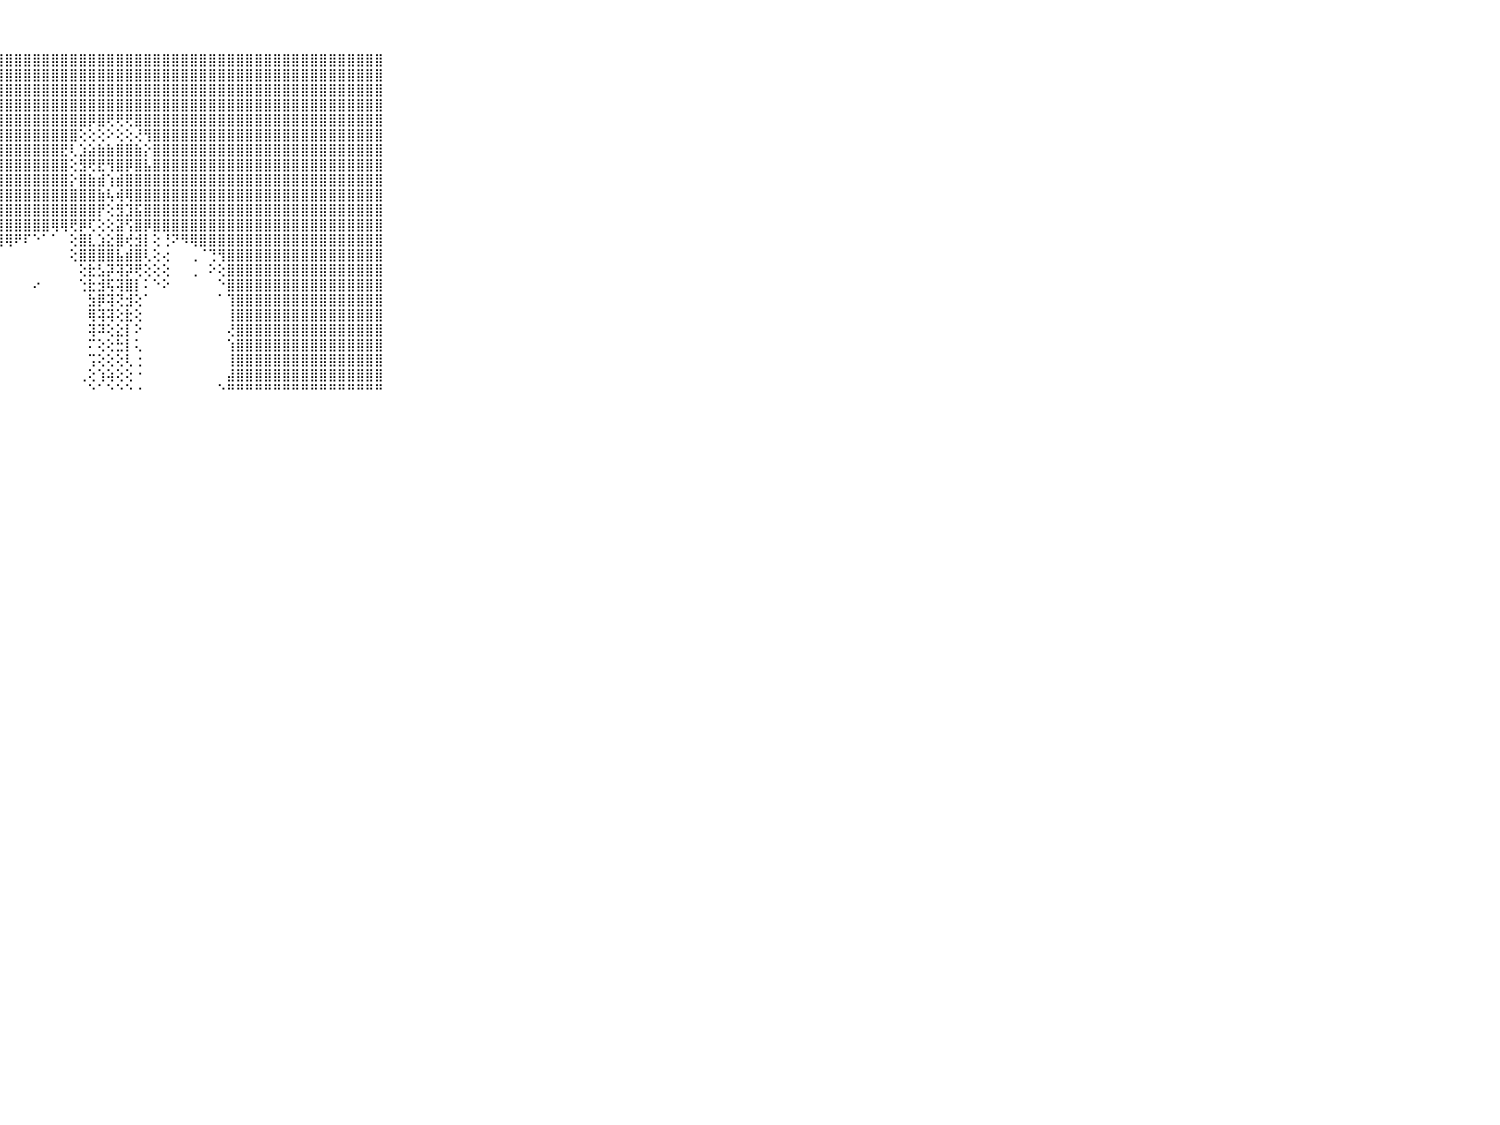

⠀⠀⠀⠀⠀⠀⠀⠀⠀⠀⠀⣿⣿⣿⣿⣿⣿⣿⣿⣿⣿⣿⣿⣿⣿⣿⣿⣿⣿⣿⣿⣿⣿⣿⣿⣿⣿⣿⣿⣿⣿⣿⣿⣿⣿⣿⣿⣿⣿⣿⣿⣿⣿⣿⣿⣿⣿⣿⣿⣿⣿⣿⣿⣿⣿⣿⣿⣿⣿⠀⠀⠀⠀⠀⠀⠀⠀⠀⠀⠀⠀
⠀⠀⠀⠀⠀⠀⠀⠀⠀⠀⠀⣿⣿⣿⣿⣿⣿⣿⣿⣿⣿⣿⣿⣿⣿⣿⣿⣿⣿⣿⣿⣿⣿⣿⣿⣿⣿⣿⣿⣿⣿⣿⣿⣿⣿⣿⣿⣿⣿⣿⣿⣿⣿⣿⣿⣿⣿⣿⣿⣿⣿⣿⣿⣿⣿⣿⣿⣿⣿⠀⠀⠀⠀⠀⠀⠀⠀⠀⠀⠀⠀
⠀⠀⠀⠀⠀⠀⠀⠀⠀⠀⠀⣿⣿⣿⣿⣿⣿⣿⣿⣿⣿⣿⣿⣿⣿⣿⣿⣿⣿⣿⣿⣿⣿⣿⣿⣿⣿⣿⣿⣿⣿⣿⣿⣿⣿⣿⣿⣿⣿⣿⣿⣿⣿⣿⣿⣿⣿⣿⣿⣿⣿⣿⣿⣿⣿⣿⣿⣿⣿⠀⠀⠀⠀⠀⠀⠀⠀⠀⠀⠀⠀
⠀⠀⠀⠀⠀⠀⠀⠀⠀⠀⠀⣿⣿⣿⣿⣿⣿⣿⣿⣿⣿⣿⣿⣿⣿⣿⣿⣿⣿⣿⣿⣿⣿⣿⣿⣿⣿⣿⣿⣿⣿⣿⣿⣿⣿⣿⣿⣿⣿⣿⣿⣿⣿⣿⣿⣿⣿⣿⣿⣿⣿⣿⣿⣿⣿⣿⣿⣿⣿⠀⠀⠀⠀⠀⠀⠀⠀⠀⠀⠀⠀
⠀⠀⠀⠀⠀⠀⠀⠀⠀⠀⠀⣿⣿⣿⣿⣿⣿⣿⣿⣿⣿⣿⣿⣿⣿⣿⣿⣿⣿⣿⣿⣿⣿⣿⣿⣿⣿⡿⣿⢟⢟⢟⣿⣿⣿⣿⣿⣿⣿⣿⣿⣿⣿⣿⣿⣿⣿⣿⣿⣿⣿⣿⣿⣿⣿⣿⣿⣿⣿⠀⠀⠀⠀⠀⠀⠀⠀⠀⠀⠀⠀
⠀⠀⠀⠀⠀⠀⠀⠀⠀⠀⠀⣿⣿⣿⣿⣿⣿⣿⣿⣿⣿⣿⣿⣿⣿⣿⣿⣿⣿⣿⣿⣿⣿⣿⣿⣿⢕⢕⢕⠕⢕⢕⢜⢻⣿⣿⣿⣿⣿⣿⣿⣿⣿⣿⣿⣿⣿⣿⣿⣿⣿⣿⣿⣿⣿⣿⣿⣿⣿⠀⠀⠀⠀⠀⠀⠀⠀⠀⠀⠀⠀
⠀⠀⠀⠀⠀⠀⠀⠀⠀⠀⠀⣿⣿⣿⣿⣿⣿⣿⣿⣿⣿⣿⣿⣿⣿⣿⣿⣿⣿⣿⣿⣿⣿⣿⣟⢇⣱⣵⣷⣷⣿⣿⣷⡕⣿⣿⣿⣿⣿⣿⣿⣿⣿⣿⣿⣿⣿⣿⣿⣿⣿⣿⣿⣿⣿⣿⣿⣿⣿⠀⠀⠀⠀⠀⠀⠀⠀⠀⠀⠀⠀
⠀⠀⠀⠀⠀⠀⠀⠀⠀⠀⠀⣿⣿⣿⣿⣿⣿⣿⣿⣿⣿⣿⣿⣿⣿⣿⣿⣿⣿⣿⣿⣿⣿⣿⣿⢕⣻⢟⣟⢻⣿⡿⣿⣧⣿⣿⣿⣿⣿⣿⣿⣿⣿⣿⣿⣿⣿⣿⣿⣿⣿⣿⣿⣿⣿⣿⣿⣿⣿⠀⠀⠀⠀⠀⠀⠀⠀⠀⠀⠀⠀
⠀⠀⠀⠀⠀⠀⠀⠀⠀⠀⠀⣿⣿⣿⣿⣿⣿⣿⣿⣿⣿⣿⣿⣿⣿⣿⣿⣿⣿⣿⣿⣿⣿⣿⣿⡕⣿⣷⣾⢱⣾⣿⣿⣿⣿⣿⣿⣿⣿⣿⣿⣿⣿⣿⣿⣿⣿⣿⣿⣿⣿⣿⣿⣿⣿⣿⣿⣿⣿⠀⠀⠀⠀⠀⠀⠀⠀⠀⠀⠀⠀
⠀⠀⠀⠀⠀⠀⠀⠀⠀⠀⠀⣿⣿⣿⣿⣿⣿⣿⣿⣿⣿⣿⣿⣿⣿⣿⣿⣿⣿⣿⣿⣿⣿⣿⣿⣿⣿⣿⣷⢧⢾⢿⣿⣿⣿⣿⣿⣿⣿⣿⣿⣿⣿⣿⣿⣿⣿⣿⣿⣿⣿⣿⣿⣿⣿⣿⣿⣿⣿⠀⠀⠀⠀⠀⠀⠀⠀⠀⠀⠀⠀
⠀⠀⠀⠀⠀⠀⠀⠀⠀⠀⠀⣿⣿⣿⣿⣿⣿⣿⣿⣿⣿⣿⣿⣿⣿⣿⣿⣿⣿⣿⣿⣿⣿⣿⣿⣿⣿⣿⡟⢕⣻⣹⣯⣿⣿⣿⣿⣿⣿⣿⣿⣿⣿⣿⣿⣿⣿⣿⣿⣿⣿⣿⣿⣿⣿⣿⣿⣿⣿⠀⠀⠀⠀⠀⠀⠀⠀⠀⠀⠀⠀
⠀⠀⠀⠀⠀⠀⠀⠀⠀⠀⠀⣿⣿⣿⣿⣿⣿⣿⣿⣿⣿⣿⣿⣿⣿⣿⣿⣿⣿⣿⣿⣿⣿⢿⢿⢟⡿⢏⢕⢕⣽⢫⣿⡿⣿⣿⣿⣿⣿⣿⣿⣿⣿⣿⣿⣿⣿⣿⣿⣿⣿⣿⣿⣿⣿⣿⣿⣿⣿⠀⠀⠀⠀⠀⠀⠀⠀⠀⠀⠀⠀
⠀⠀⠀⠀⠀⠀⠀⠀⠀⠀⠀⣿⣿⣿⣿⣿⣿⣿⣿⣿⣿⣿⣿⣿⣿⣿⣿⣿⢿⠟⠏⠑⠁⠁⠀⢕⣿⣇⣱⣕⣿⢞⣺⡇⢕⢘⠝⠻⢿⣿⣿⣿⣿⣿⣿⣿⣿⣿⣿⣿⣿⣿⣿⣿⣿⣿⣿⣿⣿⠀⠀⠀⠀⠀⠀⠀⠀⠀⠀⠀⠀
⠀⠀⠀⠀⠀⠀⠀⠀⠀⠀⠀⣿⣿⣿⣿⣿⣿⣿⣿⣿⣿⣿⣿⣿⣿⣿⢇⠁⠀⠀⠀⠀⠀⠀⠀⢕⣿⣿⣿⣿⣧⣾⣿⢇⢕⢔⠀⠀⢀⠈⢙⢻⣿⣿⣿⣿⣿⣿⣿⣿⣿⣿⣿⣿⣿⣿⣿⣿⣿⠀⠀⠀⠀⠀⠀⠀⠀⠀⠀⠀⠀
⠀⠀⠀⠀⠀⠀⠀⠀⠀⠀⠀⣿⣿⣿⣿⣿⣿⣿⣿⣿⣿⣿⣿⣿⣿⣿⠑⠀⠀⠀⠀⠀⠀⠀⠀⠀⢕⣗⣣⡽⢽⡽⢟⢕⢕⢕⠀⠀⢀⠀⠕⢕⣿⣿⣿⣿⣿⣿⣿⣿⣿⣿⣿⣿⣿⣿⣿⣿⣿⠀⠀⠀⠀⠀⠀⠀⠀⠀⠀⠀⠀
⠀⠀⠀⠀⠀⠀⠀⠀⠀⠀⠀⣿⣿⣿⣿⣿⣿⣿⣿⣿⣿⣿⣿⣿⣿⡏⠀⠀⠀⠀⠀⠔⠀⠀⠀⠀⢑⣗⣺⢯⢽⣿⡇⠅⠑⠕⠀⠀⠀⠀⠀⠑⣿⣿⣿⣿⣿⣿⣿⣿⣿⣿⣿⣿⣿⣿⣿⣿⣿⠀⠀⠀⠀⠀⠀⠀⠀⠀⠀⠀⠀
⠀⠀⠀⠀⠀⠀⠀⠀⠀⠀⠀⣿⣿⣿⣿⣿⣿⣿⣿⣿⣿⣿⣿⣿⣿⡇⠀⠀⠀⠀⠀⠀⠀⠀⠀⠀⠀⣳⡿⢽⢝⣺⢕⠁⠀⠀⠀⠀⠀⠀⠀⠁⢹⣿⣿⣿⣿⣿⣿⣿⣿⣿⣿⣿⣿⣿⣿⣿⣿⠀⠀⠀⠀⠀⠀⠀⠀⠀⠀⠀⠀
⠀⠀⠀⠀⠀⠀⠀⠀⠀⠀⠀⣿⣿⣿⣿⣿⣿⣿⣿⣿⣿⣿⣿⣿⣿⠕⠀⠀⠀⠀⠀⠀⠀⠀⠀⠀⠀⢿⢽⢽⢕⣗⢕⠀⠀⠀⠀⠀⠀⠀⠀⠀⢸⣿⣿⣿⣿⣿⣿⣿⣿⣿⣿⣿⣿⣿⣿⣿⣿⠀⠀⠀⠀⠀⠀⠀⠀⠀⠀⠀⠀
⠀⠀⠀⠀⠀⠀⠀⠀⠀⠀⠀⣿⣿⣿⣿⣿⣿⣿⣿⣿⣿⣿⣿⣿⡏⠁⠀⠀⠀⠀⠀⠀⠀⠀⠀⠀⠀⢽⠽⢕⣕⡇⠕⠀⠀⠀⠀⠀⠀⠀⠀⠀⢜⣿⣿⣿⣿⣿⣿⣿⣿⣿⣿⣿⣿⣿⣿⣿⣿⠀⠀⠀⠀⠀⠀⠀⠀⠀⠀⠀⠀
⠀⠀⠀⠀⠀⠀⠀⠀⠀⠀⠀⣿⣿⣿⣿⣿⣿⣿⣿⣿⣿⣿⣿⣿⢕⠀⠀⠀⠀⠀⠀⠀⠀⠀⠀⠀⠀⠍⢕⢕⣓⡇⢅⠀⠀⠀⠀⠀⠀⠀⠀⠀⢱⣿⣿⣿⣿⣿⣿⣿⣿⣿⣿⣿⣿⣿⣿⣿⣿⠀⠀⠀⠀⠀⠀⠀⠀⠀⠀⠀⠀
⠀⠀⠀⠀⠀⠀⠀⠀⠀⠀⠀⣿⣿⣿⣿⣿⣿⣿⣿⣿⣿⣿⣿⢇⠁⠀⠀⠀⠀⠀⠀⠀⠀⠀⠀⠀⠀⢩⢕⢕⢕⢇⢐⠀⠀⠀⠀⠀⠀⠀⠀⠀⢸⣿⣿⣿⣿⣿⣿⣿⣿⣿⣿⣿⣿⣿⣿⣿⣿⠀⠀⠀⠀⠀⠀⠀⠀⠀⠀⠀⠀
⠀⠀⠀⠀⠀⠀⠀⠀⠀⠀⠀⣿⣿⣿⣿⣿⣿⣿⣿⣿⣿⣿⡟⠀⠀⠀⠀⠀⠀⠀⠀⠀⠀⠀⠀⠀⢀⢕⢱⢵⢕⢕⠐⠀⠀⠀⠀⠀⠀⠀⠀⠀⣼⣿⣿⣿⣿⣿⣿⣿⣿⣿⣿⣿⣿⣿⣿⣿⣿⠀⠀⠀⠀⠀⠀⠀⠀⠀⠀⠀⠀
⠀⠀⠀⠀⠀⠀⠀⠀⠀⠀⠀⠛⠛⠛⠛⠛⠛⠛⠛⠛⠛⠛⠃⠀⠀⠀⠀⠀⠀⠀⠀⠀⠀⠀⠀⠀⠀⠑⠁⠑⠑⠑⠐⠀⠀⠀⠀⠀⠀⠀⠀⠑⠛⠛⠛⠛⠛⠛⠛⠛⠛⠛⠛⠛⠛⠛⠛⠛⠛⠀⠀⠀⠀⠀⠀⠀⠀⠀⠀⠀⠀